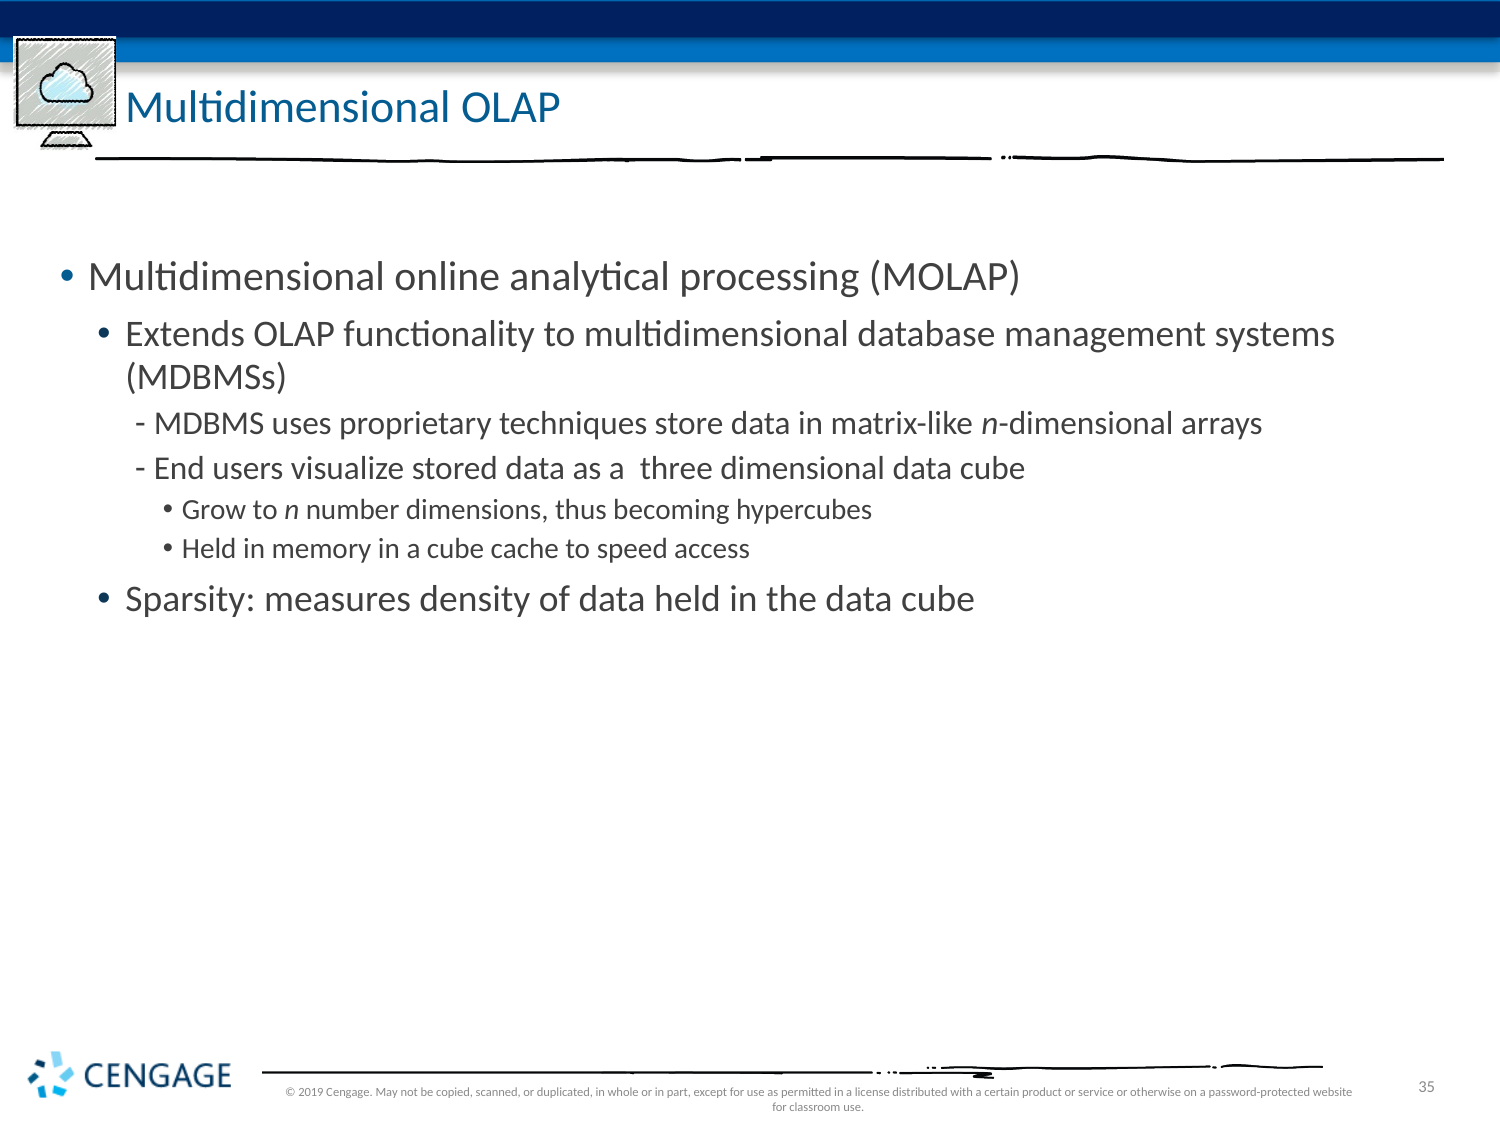

# Multidimensional OLAP
Multidimensional online analytical processing (MOLAP)
Extends OLAP functionality to multidimensional database management systems (MDBMSs)
MDBMS uses proprietary techniques store data in matrix-like n-dimensional arrays
End users visualize stored data as a  three dimensional data cube
Grow to n number dimensions, thus becoming hypercubes
Held in memory in a cube cache to speed access
Sparsity: measures density of data held in the data cube
© 2019 Cengage. May not be copied, scanned, or duplicated, in whole or in part, except for use as permitted in a license distributed with a certain product or service or otherwise on a password-protected website for classroom use.